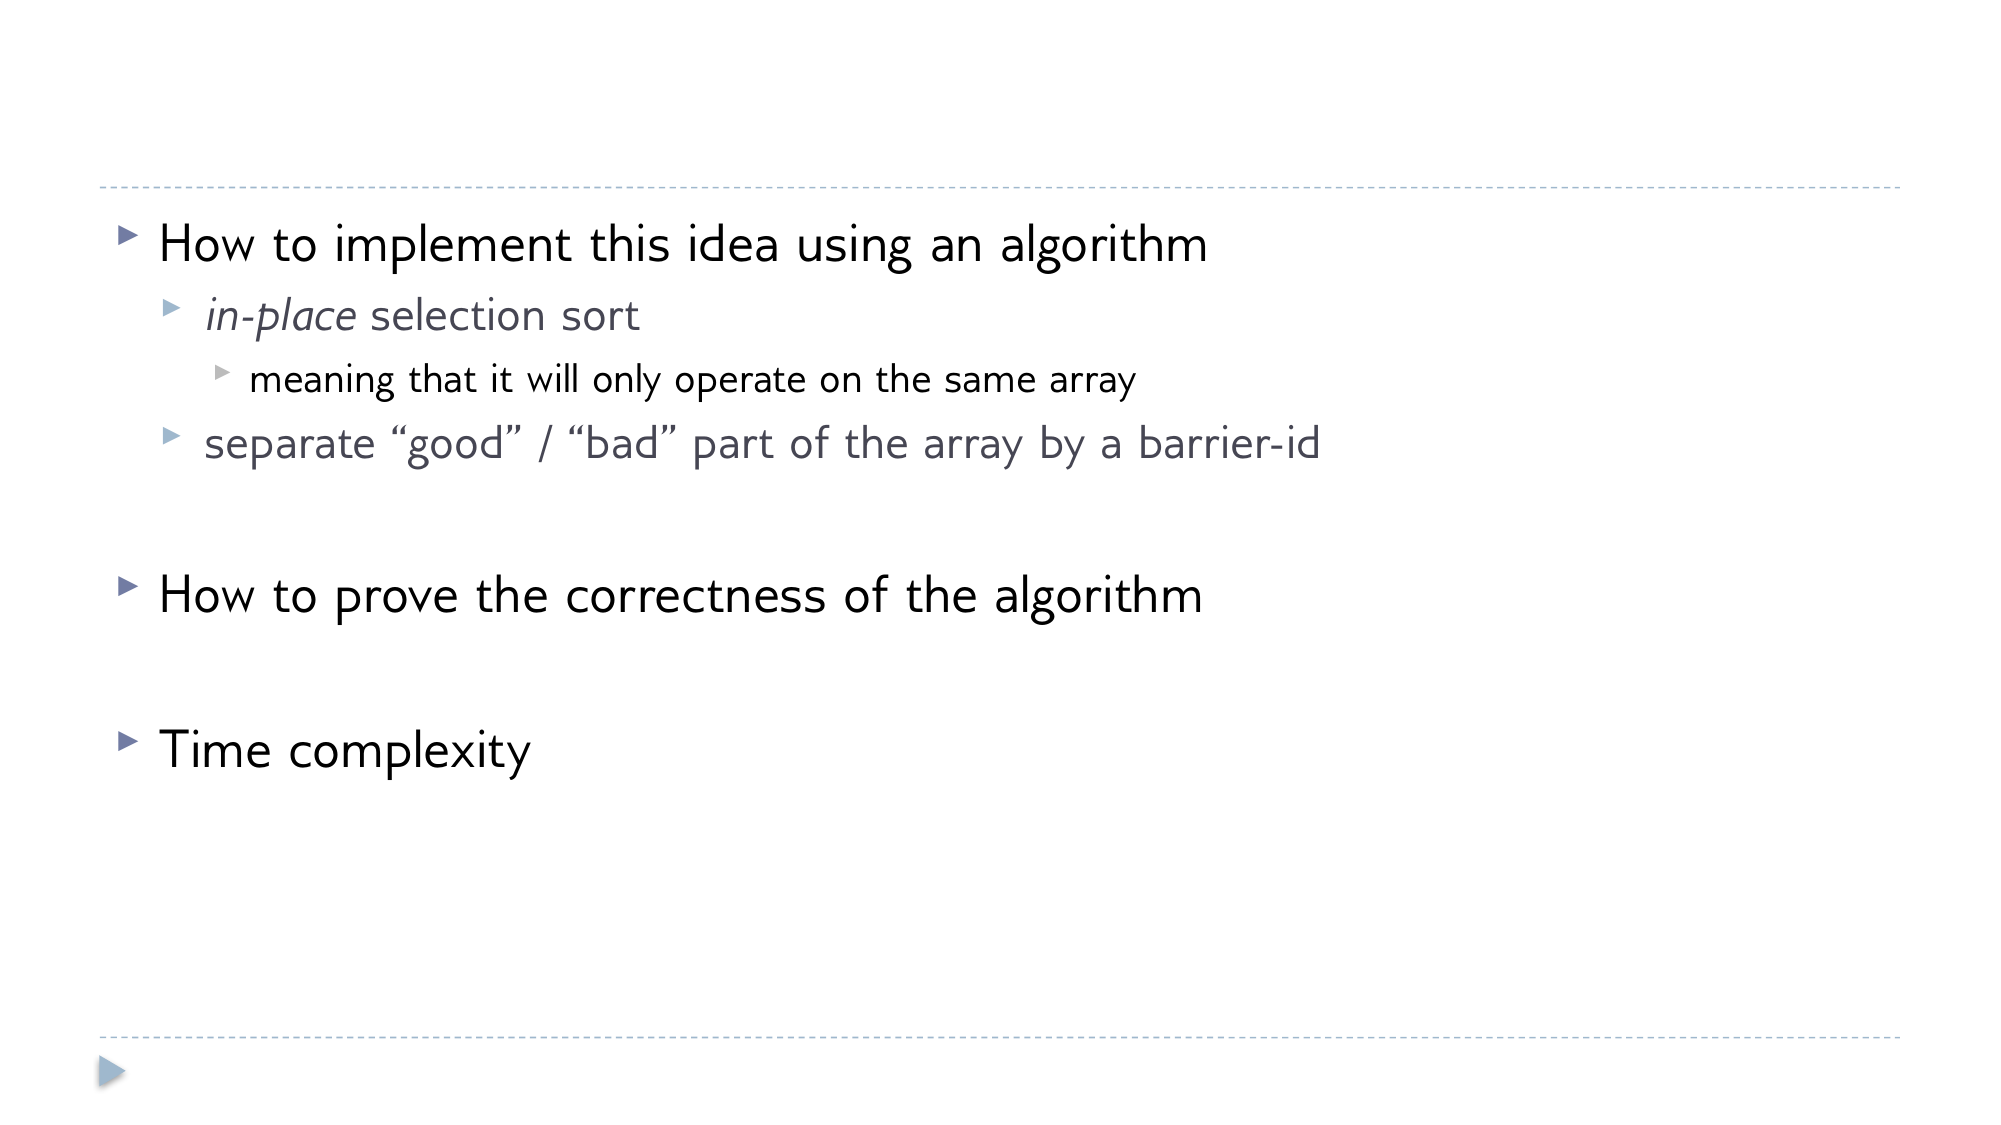

#
How to implement this idea using an algorithm
in-place selection sort
meaning that it will only operate on the same array
separate “good” / “bad” part of the array by a barrier-id

How to prove the correctness of the algorithm

Time complexity